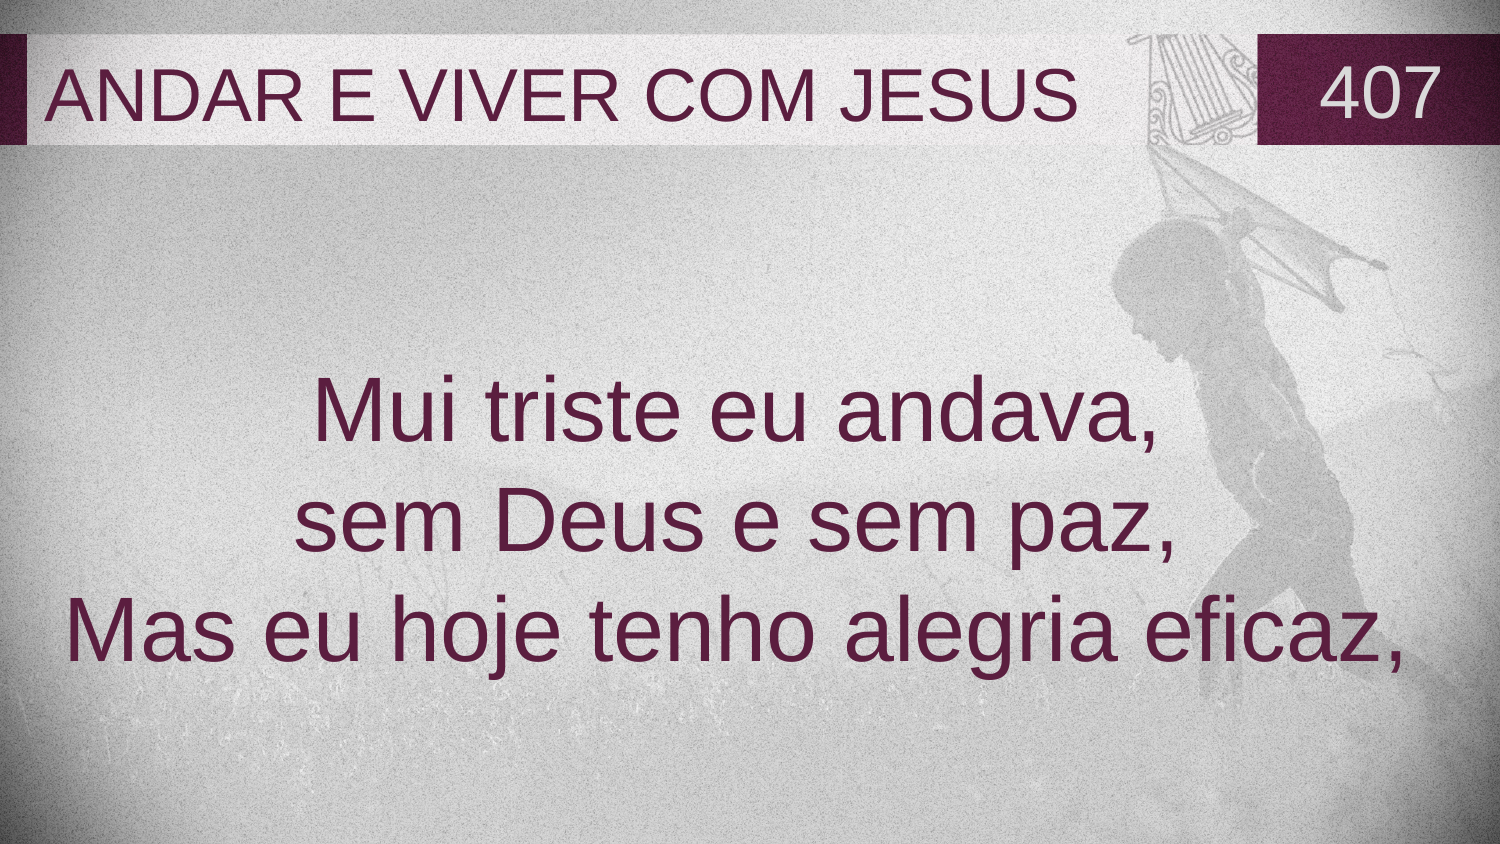

# ANDAR E VIVER COM JESUS
407
Mui triste eu andava,
sem Deus e sem paz,
Mas eu hoje tenho alegria eficaz,